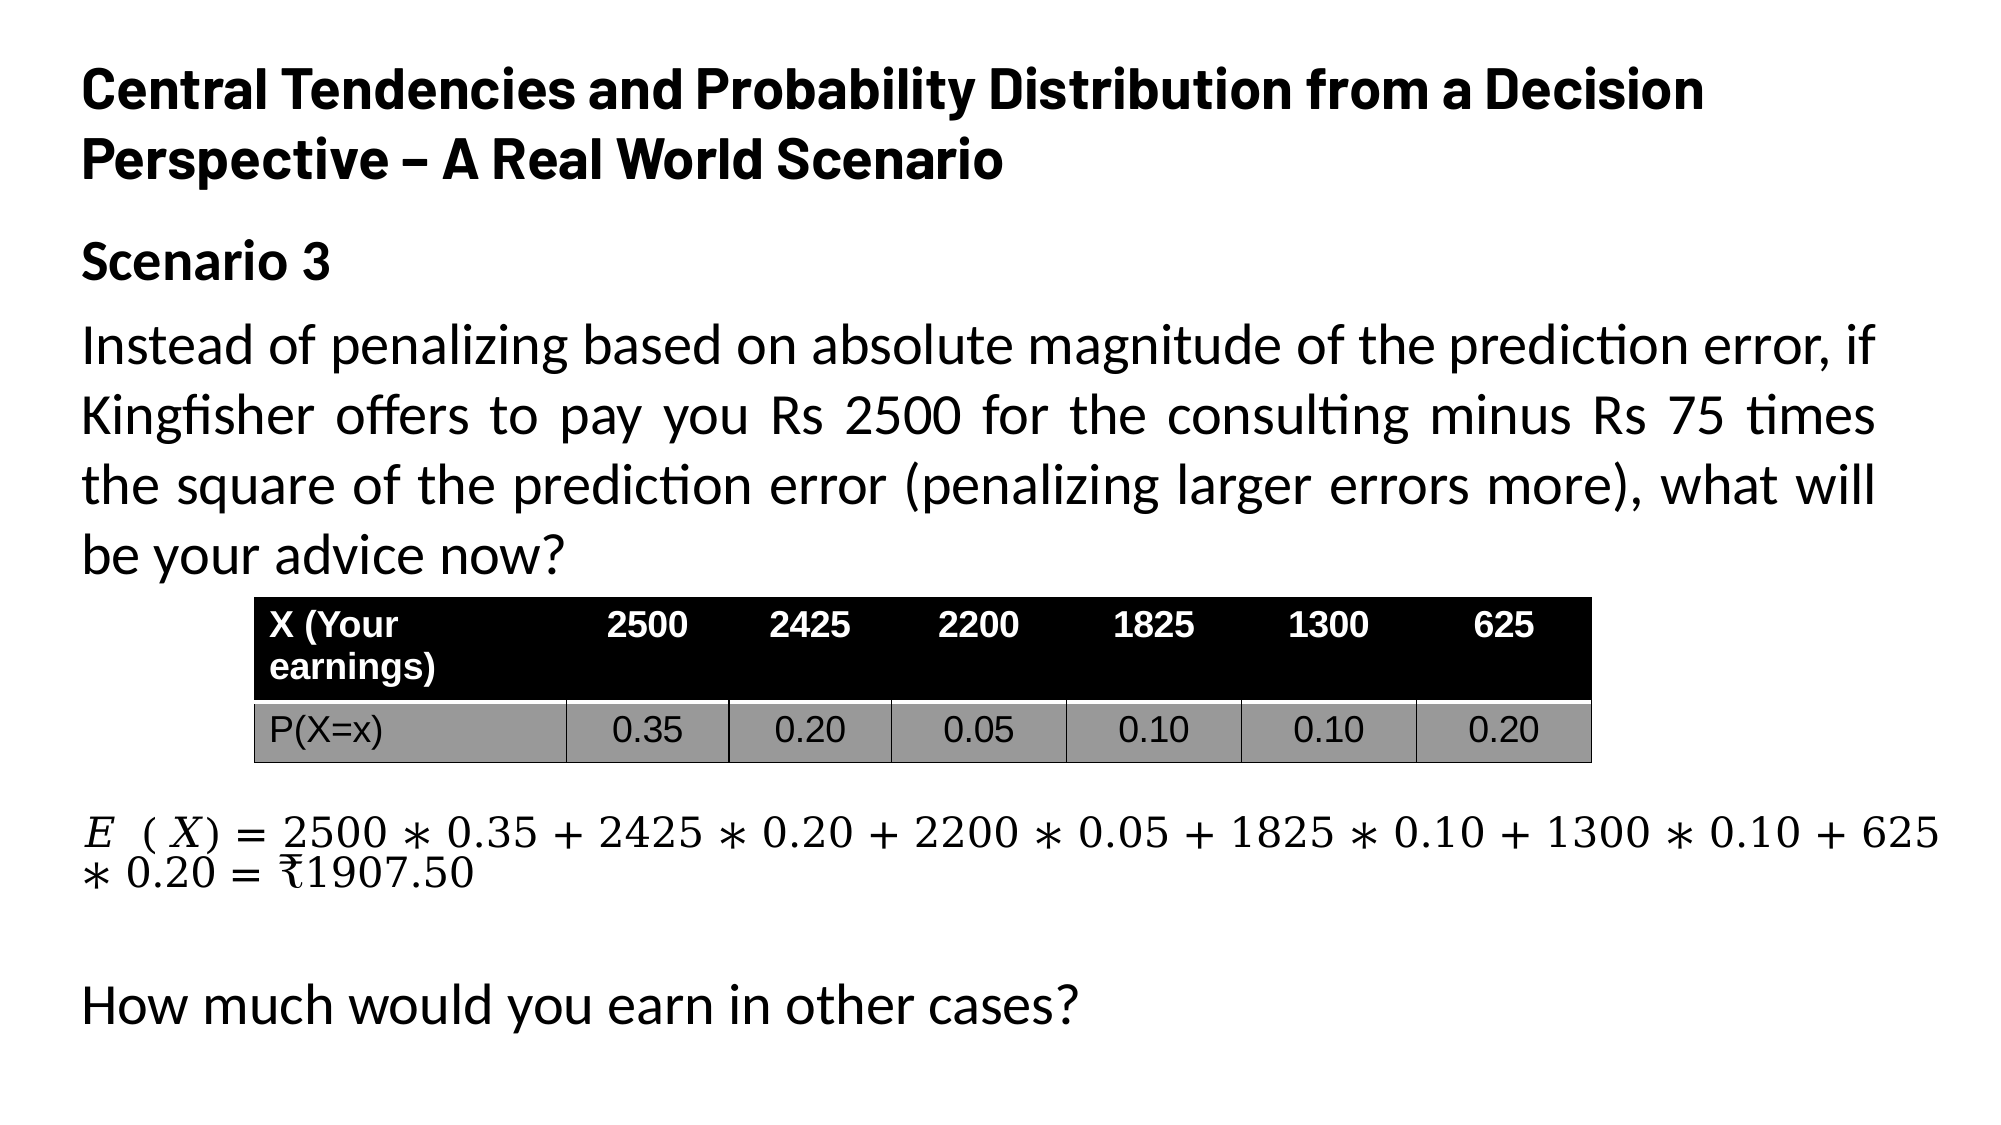

Central Tendencies and Probability Distribution from a Decision Perspective – A Real World Scenario
Scenario 3
Instead of penalizing based on absolute magnitude of the prediction error, if Kingfisher offers to pay you Rs 2500 for the consulting minus Rs 75 times the square of the prediction error (penalizing larger errors more), what will be your advice now?
| X (Your earnings) | 2500 | 2425 | 2200 | 1825 | 1300 | 625 |
| --- | --- | --- | --- | --- | --- | --- |
| P(X=x) | 0.35 | 0.20 | 0.05 | 0.10 | 0.10 | 0.20 |
𝐸 (𝑋) = 2500 ∗ 0.35 + 2425 ∗ 0.20 + 2200 ∗ 0.05 + 1825 ∗ 0.10 + 1300 ∗ 0.10 + 625 ∗ 0.20 = ₹1907.50
How much would you earn in other cases?